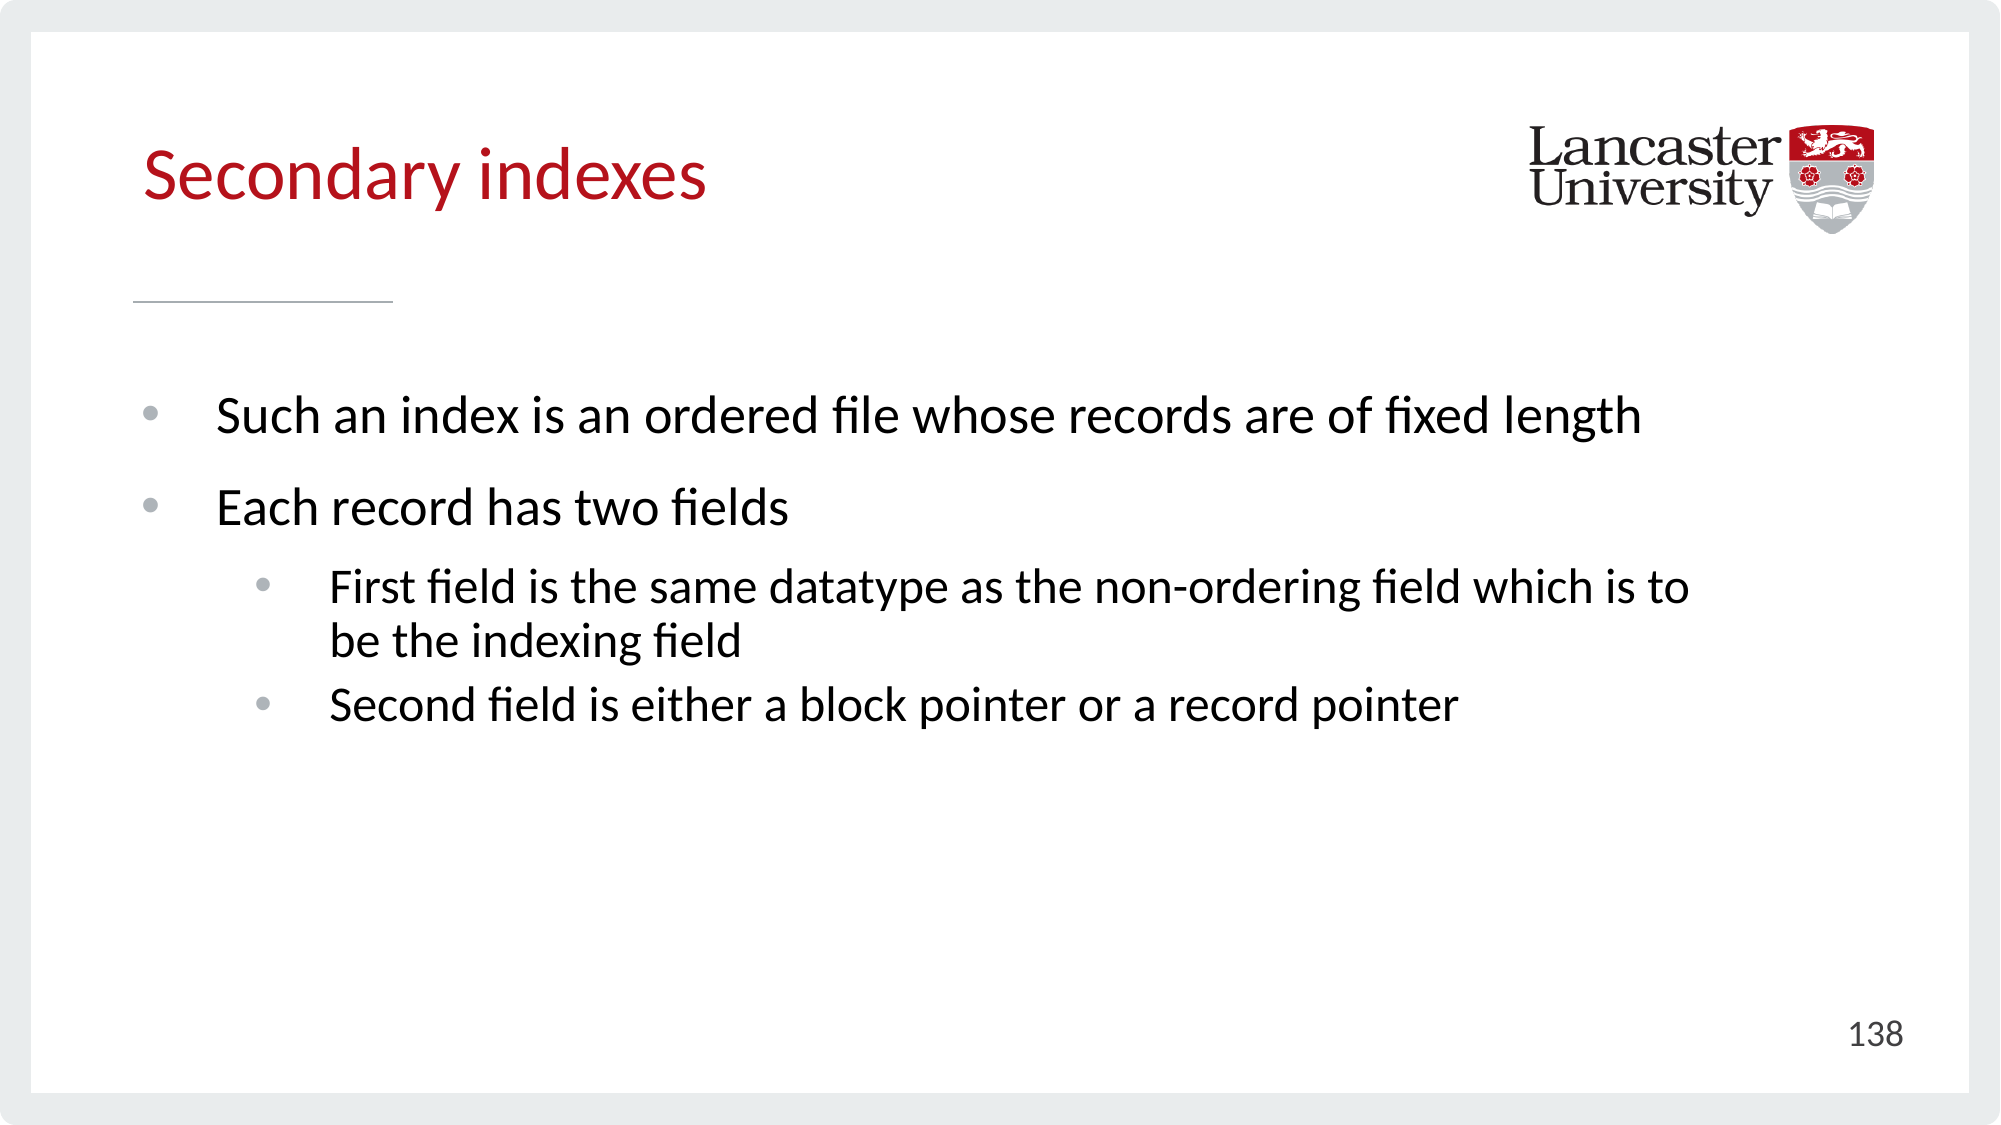

# Secondary indexes
Such an index is an ordered file whose records are of fixed length
Each record has two fields
First field is the same datatype as the non-ordering field which is to be the indexing field
Second field is either a block pointer or a record pointer

138